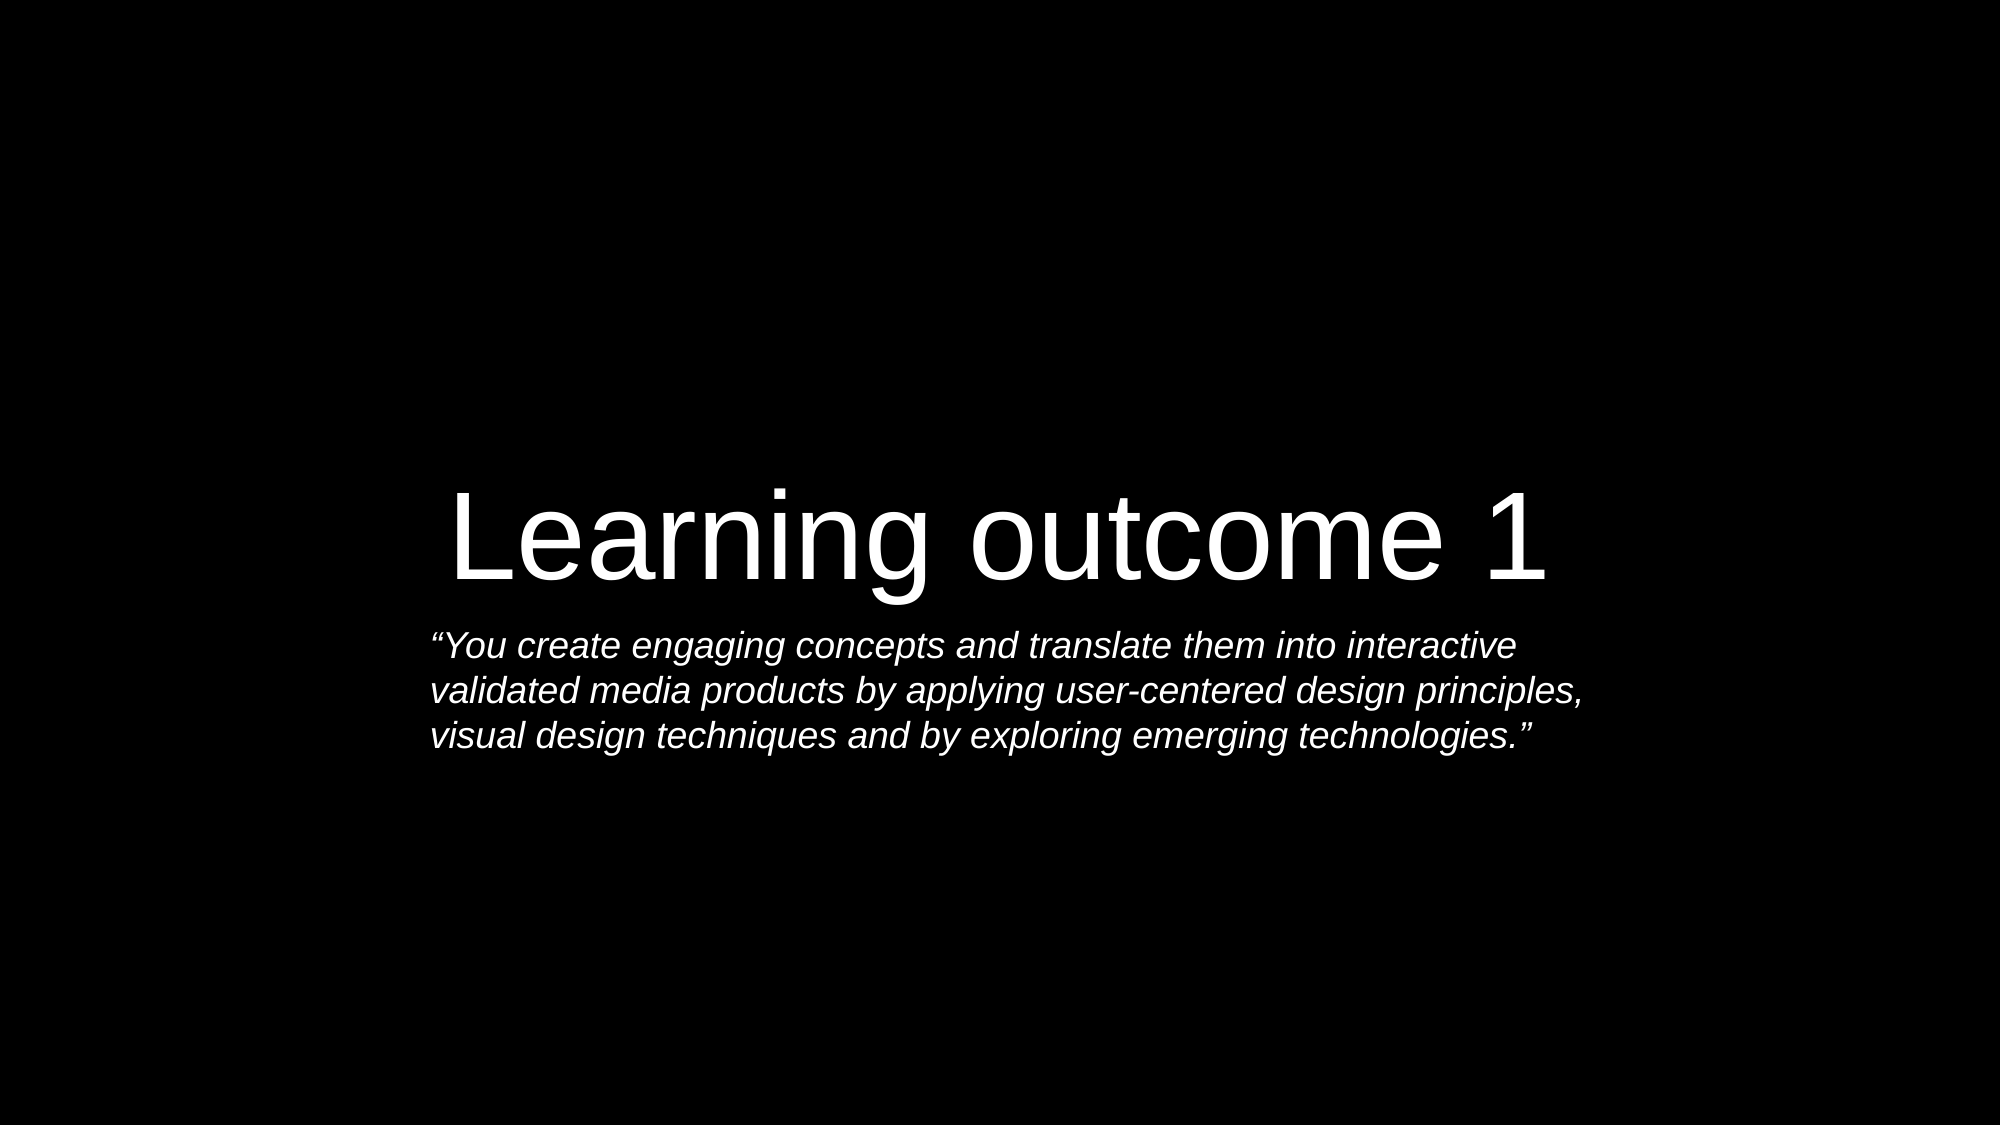

# Learning outcome 1
“You create engaging concepts and translate them into interactive validated media products by applying user-centered design principles, visual design techniques and by exploring emerging technologies.”